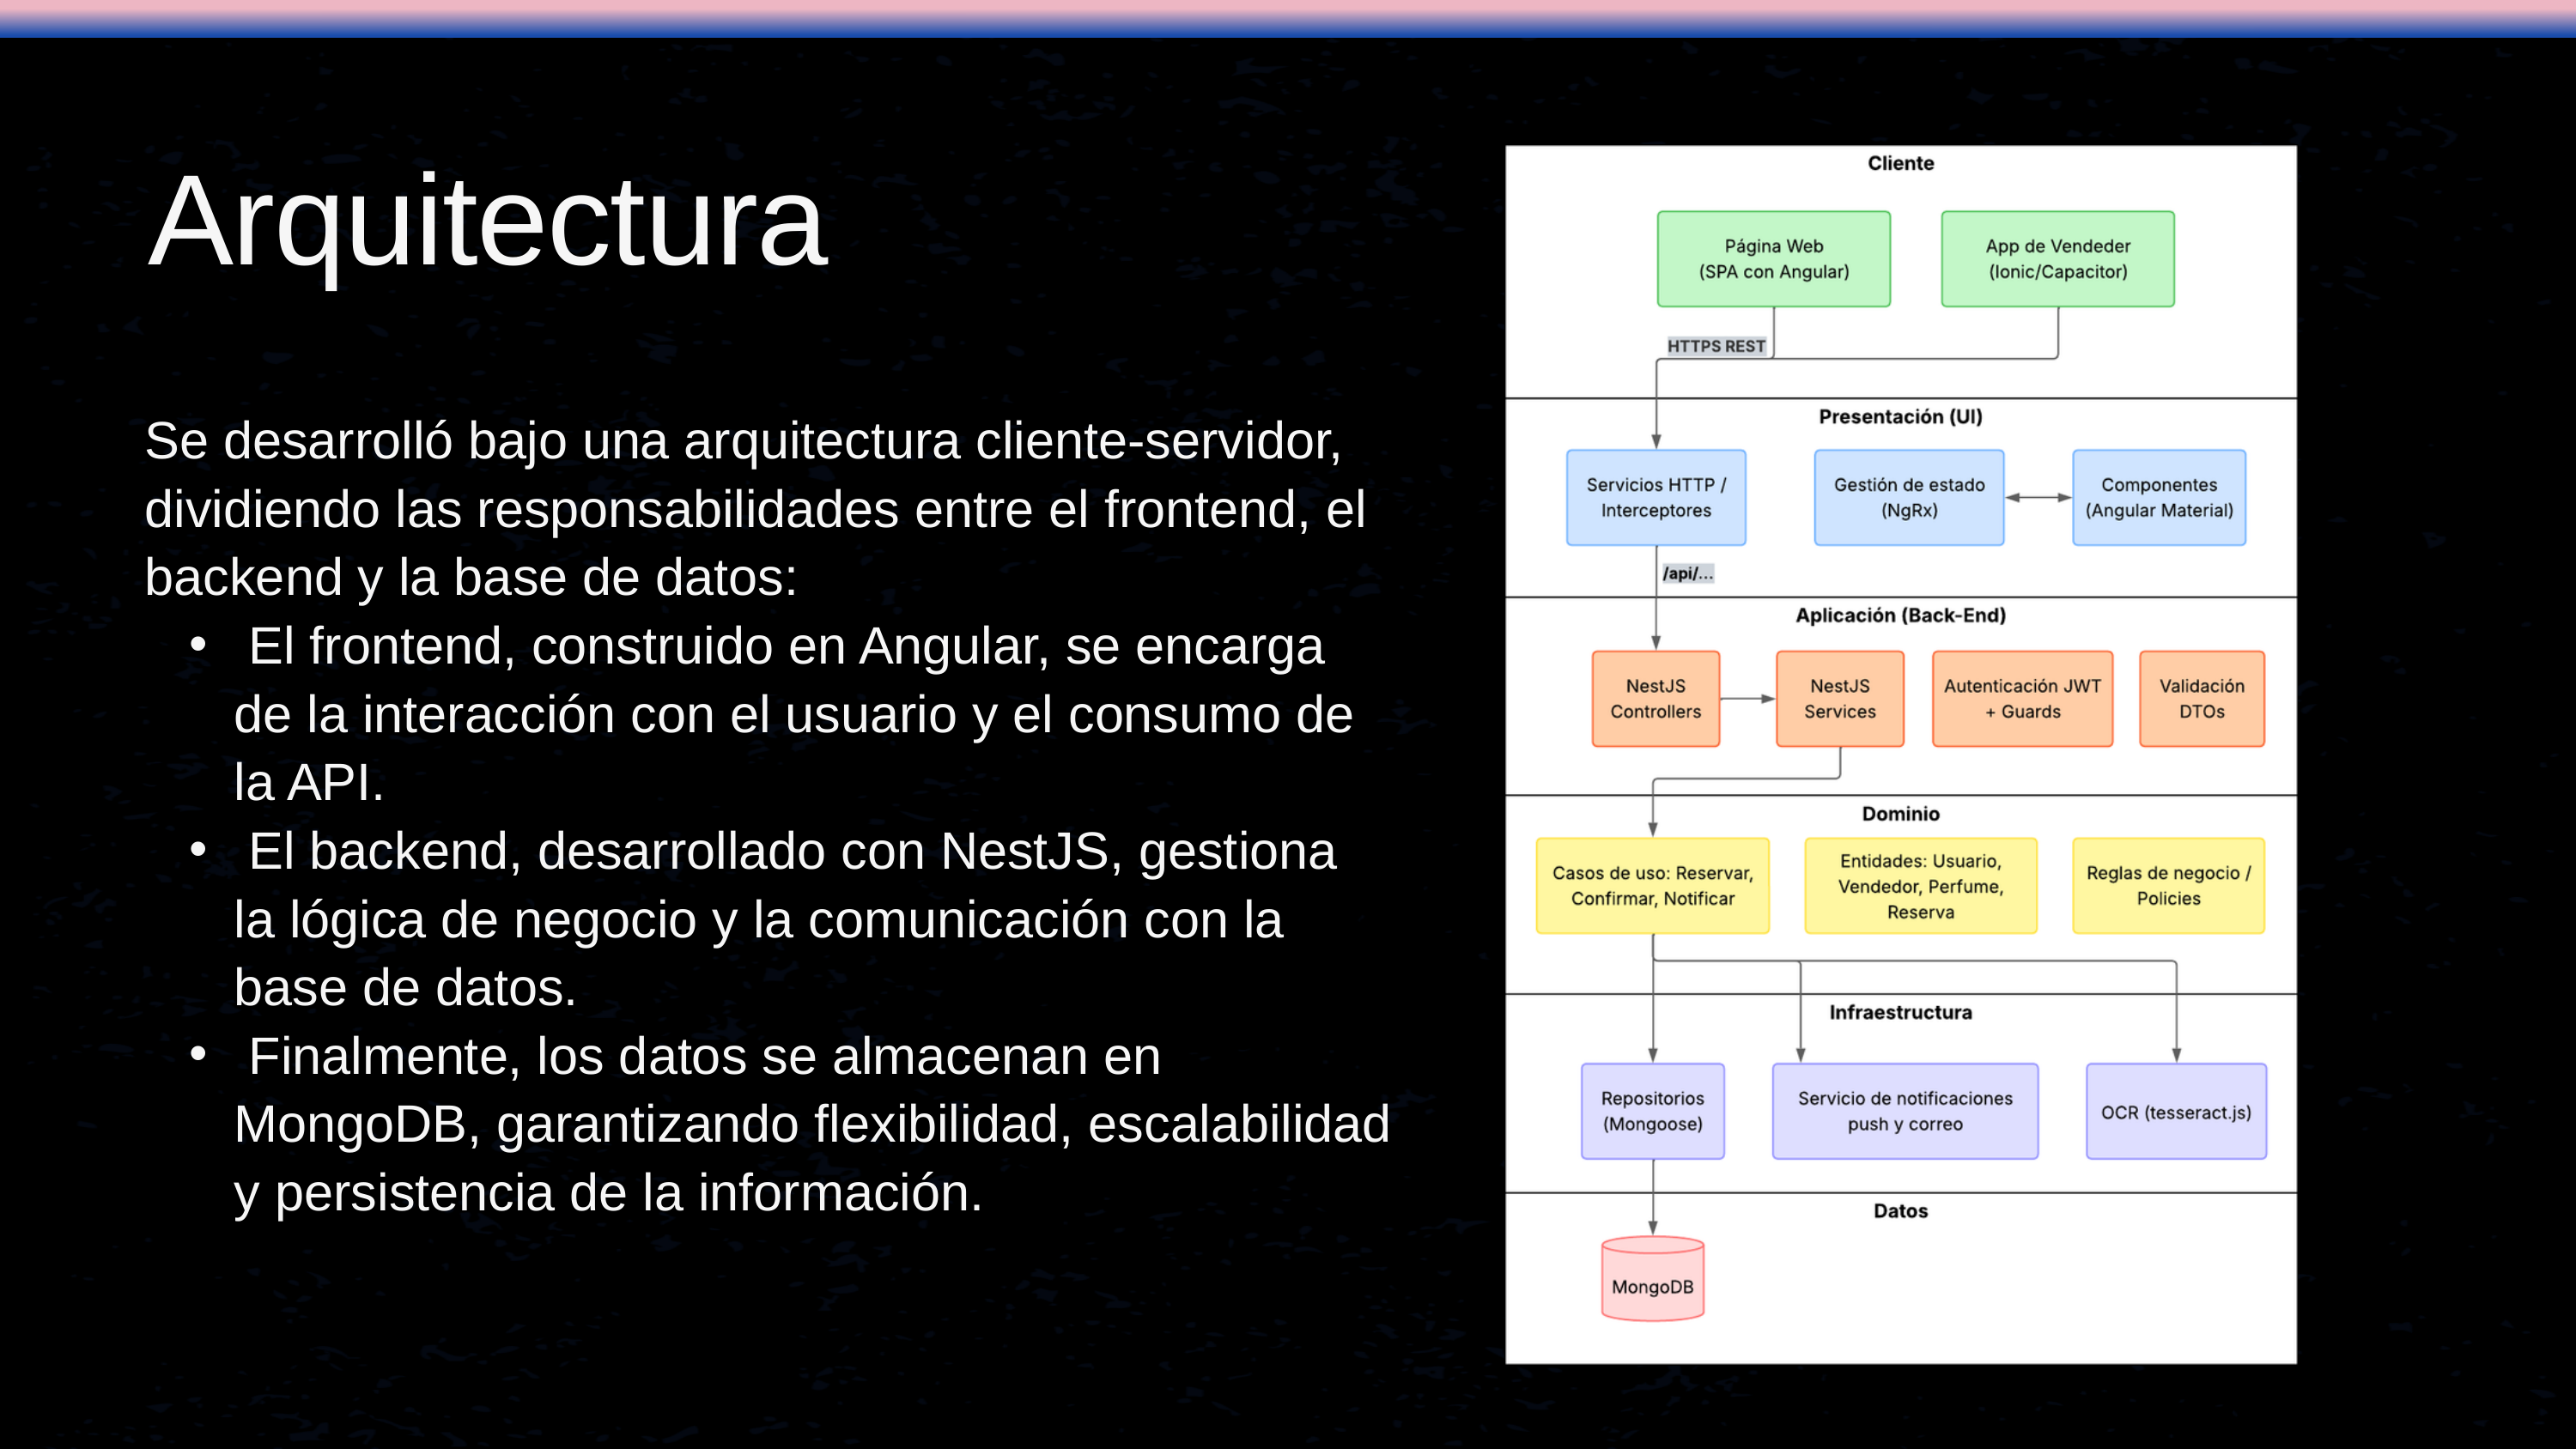

Arquitectura
Se desarrolló bajo una arquitectura cliente-servidor, dividiendo las responsabilidades entre el frontend, el backend y la base de datos:
 El frontend, construido en Angular, se encarga de la interacción con el usuario y el consumo de la API.
 El backend, desarrollado con NestJS, gestiona la lógica de negocio y la comunicación con la base de datos.
 Finalmente, los datos se almacenan en MongoDB, garantizando flexibilidad, escalabilidad y persistencia de la información.